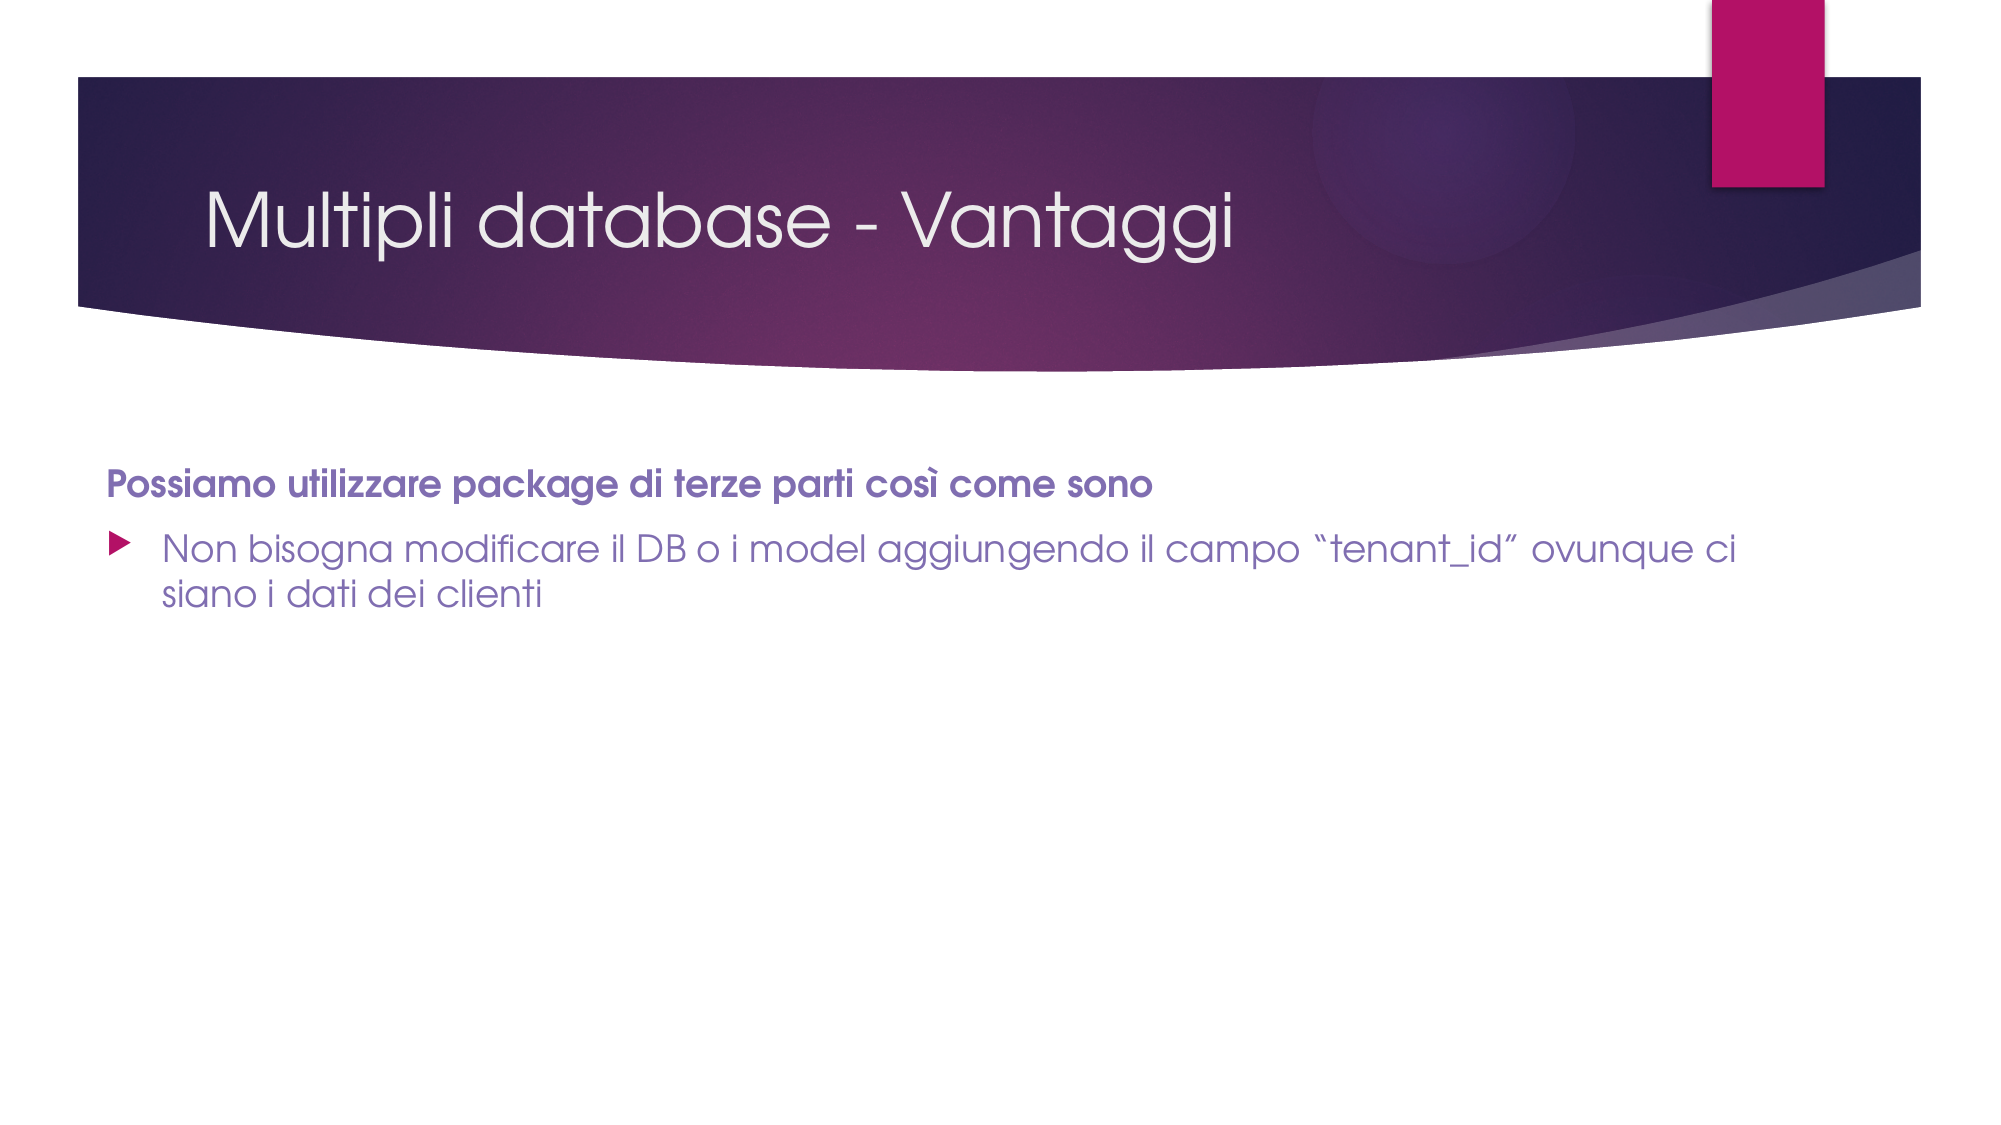

# Multipli database - Vantaggi
Possiamo utilizzare package di terze parti così come sono
Non bisogna modificare il DB o i model aggiungendo il campo “tenant_id” ovunque ci siano i dati dei clienti